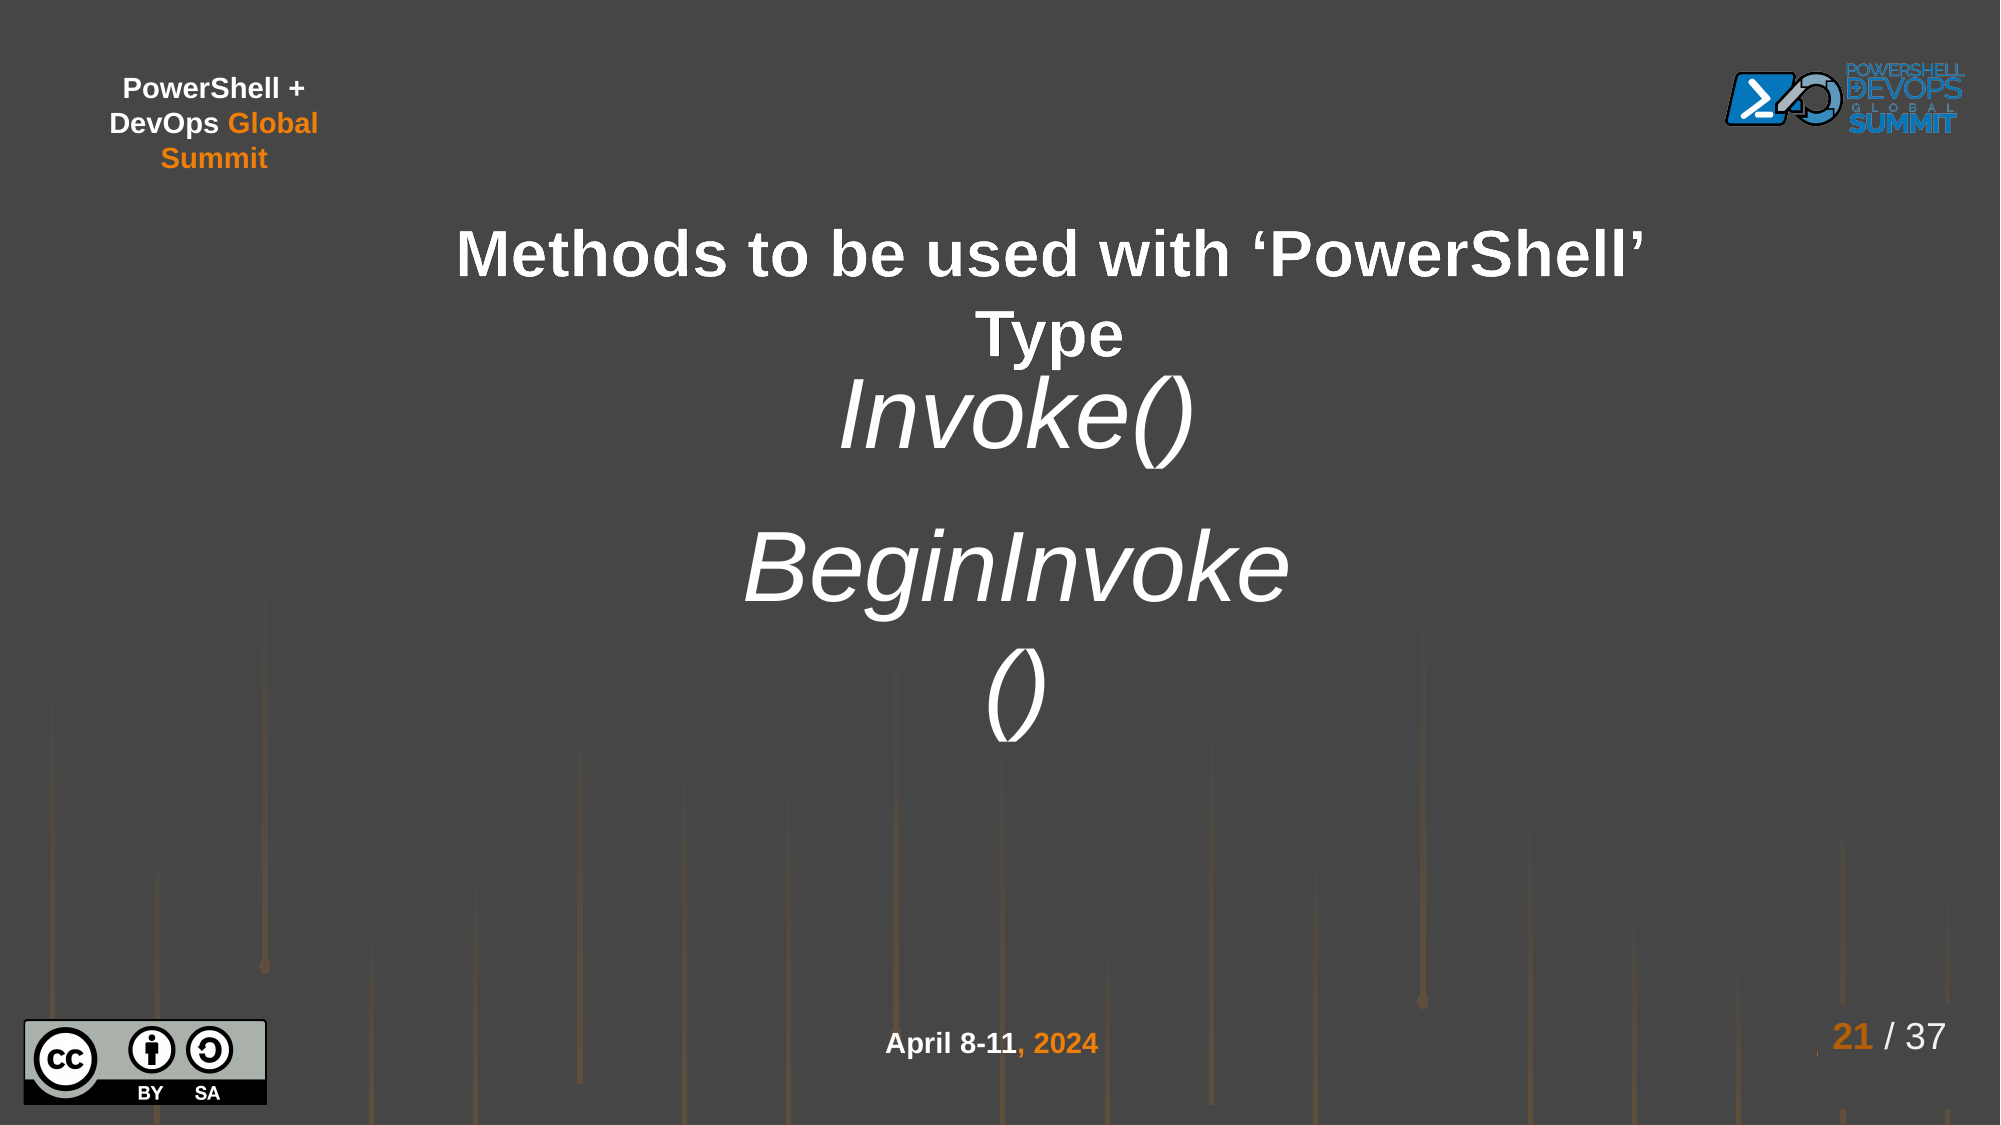

Methods to be used with ‘PowerShell’ Type
Invoke()
BeginInvoke()